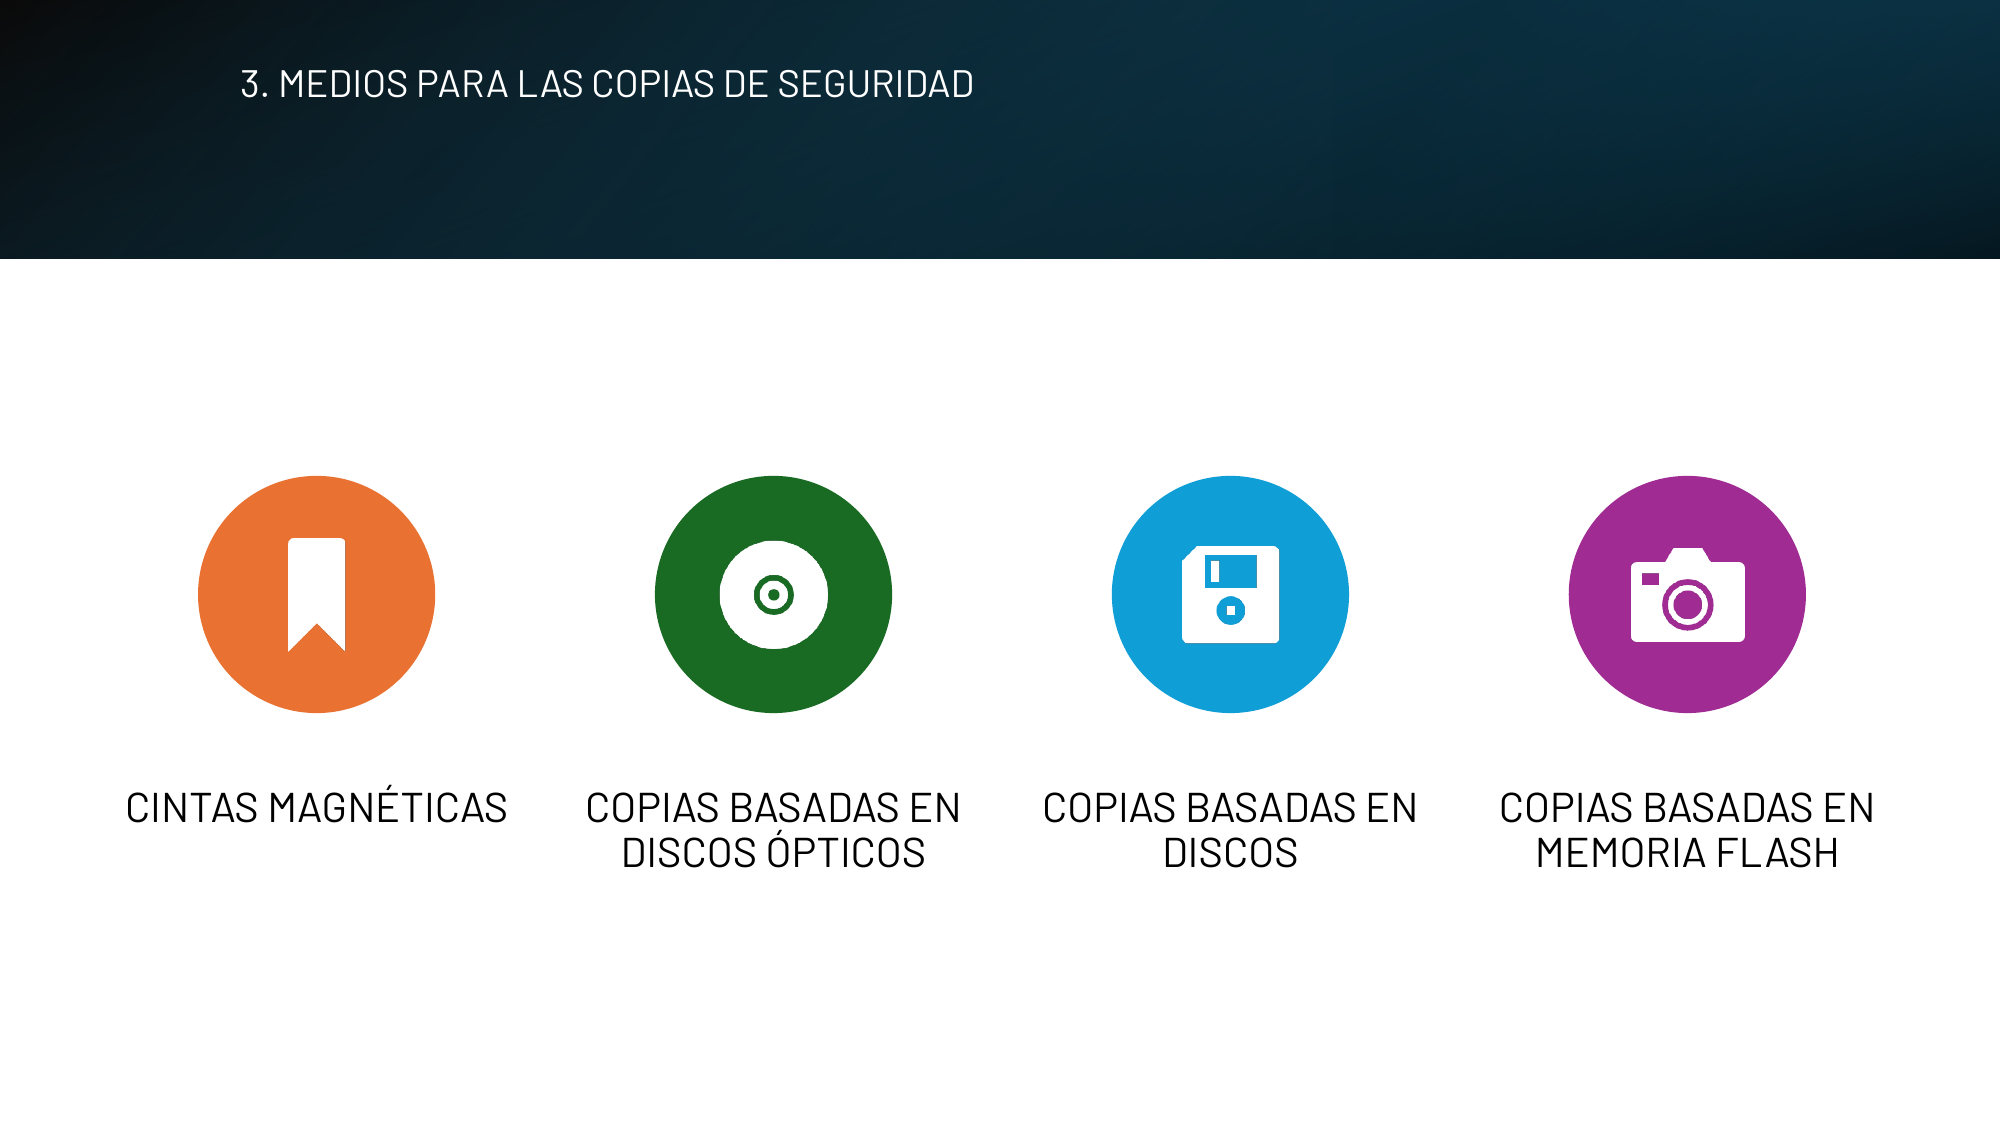

# 3. MEDIOS PARA LAS COPIAS DE SEGURIDAD
Cintas magnéticas
Copias basadas en discos ópticos
Copias basadas en discos
Copias basadas en memoria flash